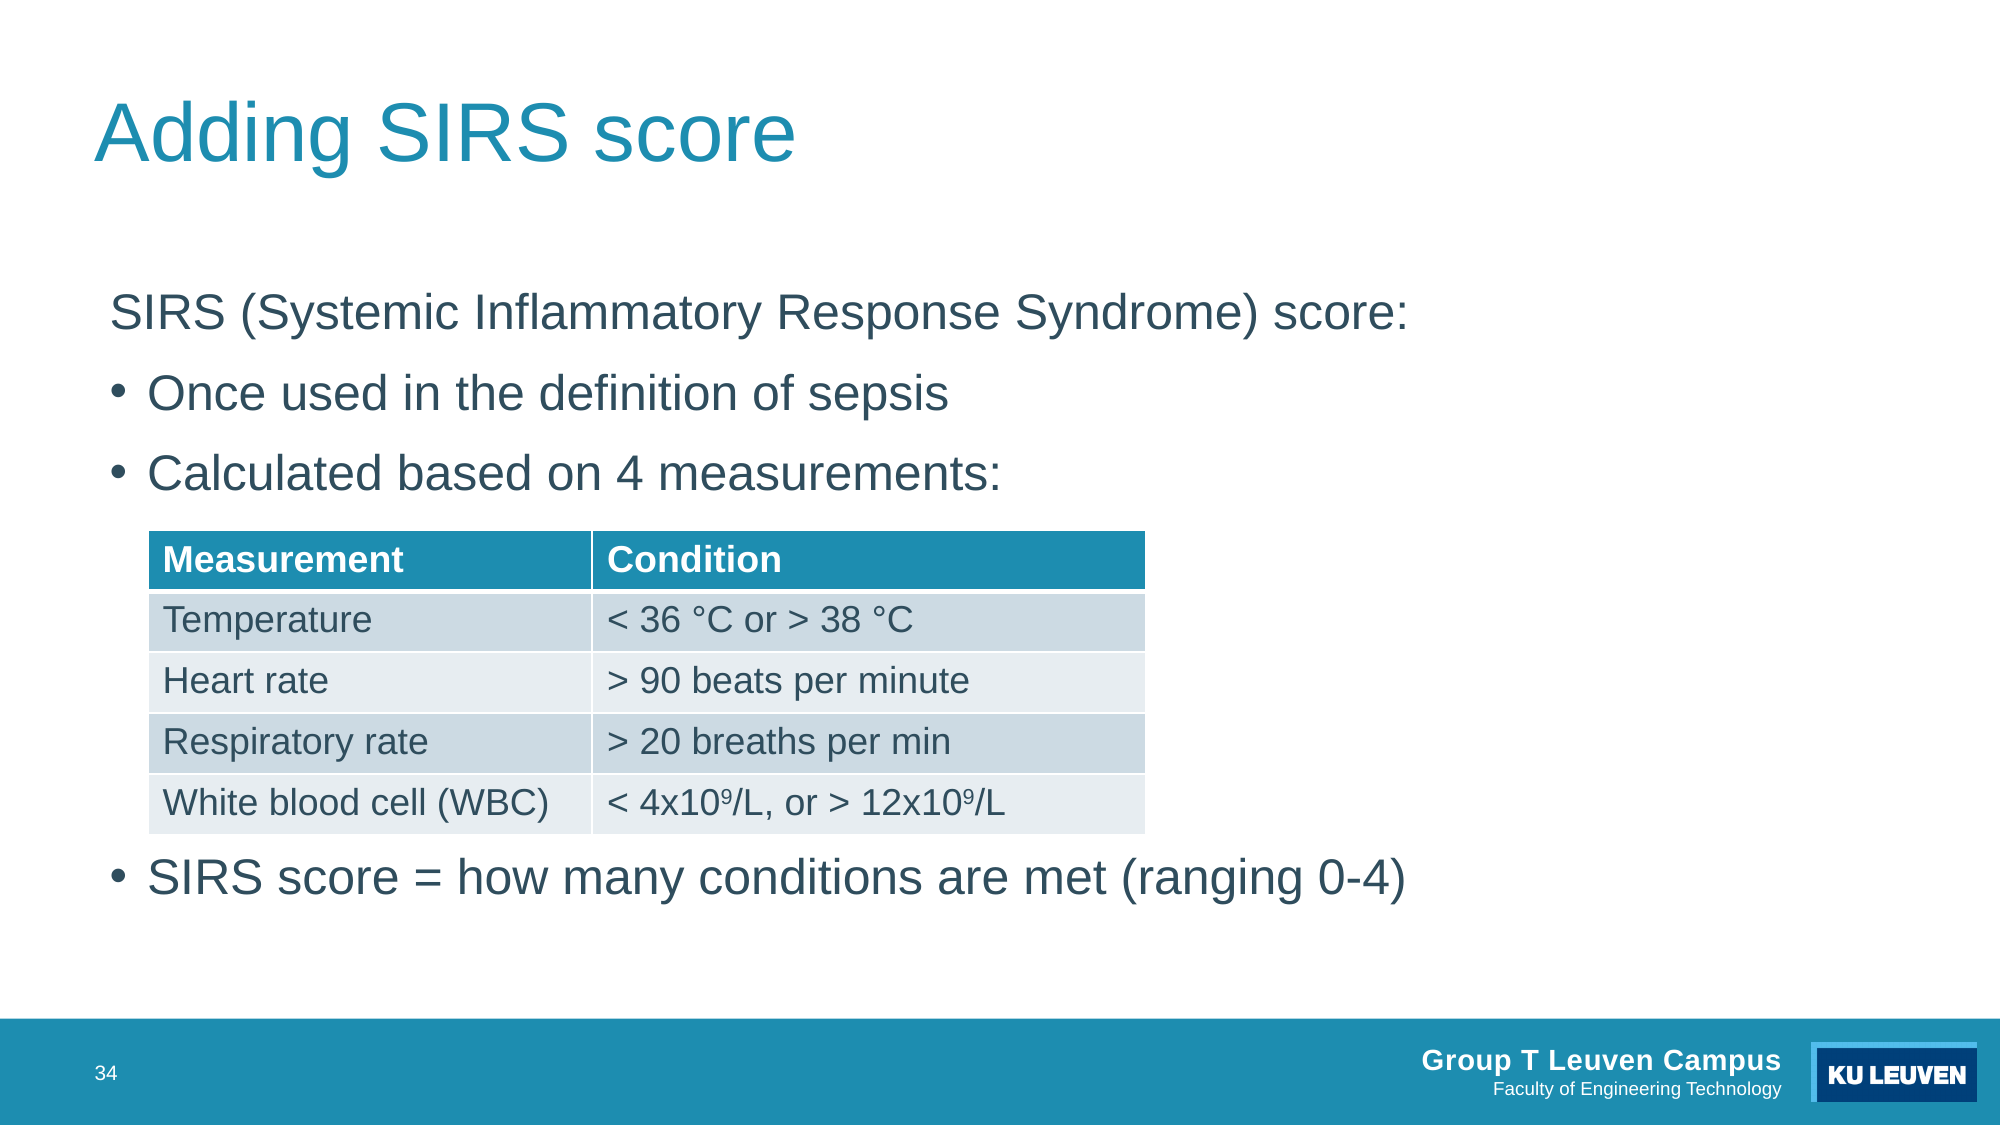

# Adding SIRS score
SIRS (Systemic Inflammatory Response Syndrome) score:
Once used in the definition of sepsis
Calculated based on 4 measurements:

SIRS score = how many conditions are met (ranging 0-4)
| Measurement | Condition |
| --- | --- |
| Temperature | < 36 °C or > 38 °C |
| Heart rate | > 90 beats per minute |
| Respiratory rate | > 20 breaths per min |
| White blood cell (WBC) | < 4x109/L, or > 12x109/L |
34